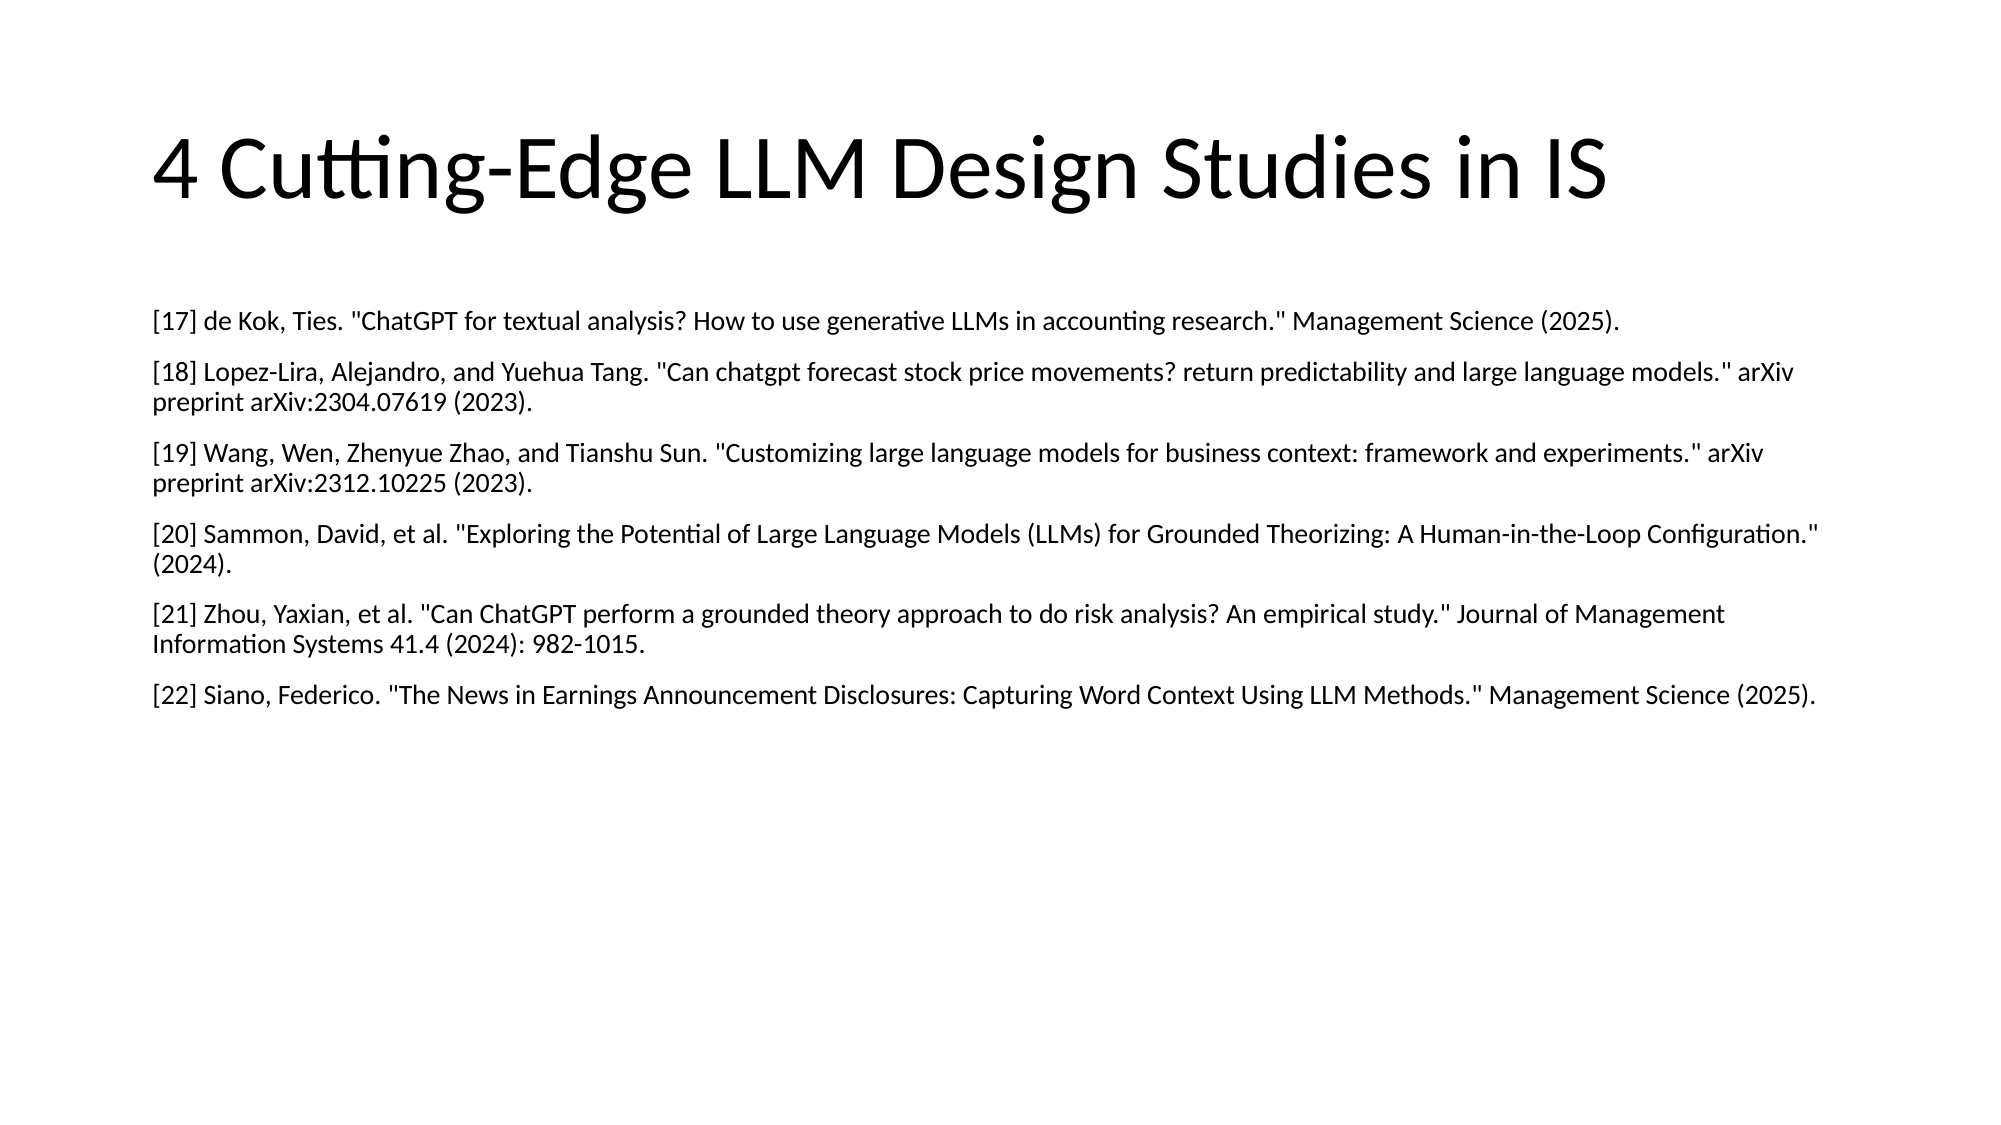

# 4 Cutting-Edge LLM Design Studies in IS
[17] de Kok, Ties. "ChatGPT for textual analysis? How to use generative LLMs in accounting research." Management Science (2025).
[18] Lopez-Lira, Alejandro, and Yuehua Tang. "Can chatgpt forecast stock price movements? return predictability and large language models." arXiv preprint arXiv:2304.07619 (2023).
[19] Wang, Wen, Zhenyue Zhao, and Tianshu Sun. "Customizing large language models for business context: framework and experiments." arXiv preprint arXiv:2312.10225 (2023).
[20] Sammon, David, et al. "Exploring the Potential of Large Language Models (LLMs) for Grounded Theorizing: A Human-in-the-Loop Configuration." (2024).
[21] Zhou, Yaxian, et al. "Can ChatGPT perform a grounded theory approach to do risk analysis? An empirical study." Journal of Management Information Systems 41.4 (2024): 982-1015.
[22] Siano, Federico. "The News in Earnings Announcement Disclosures: Capturing Word Context Using LLM Methods." Management Science (2025).